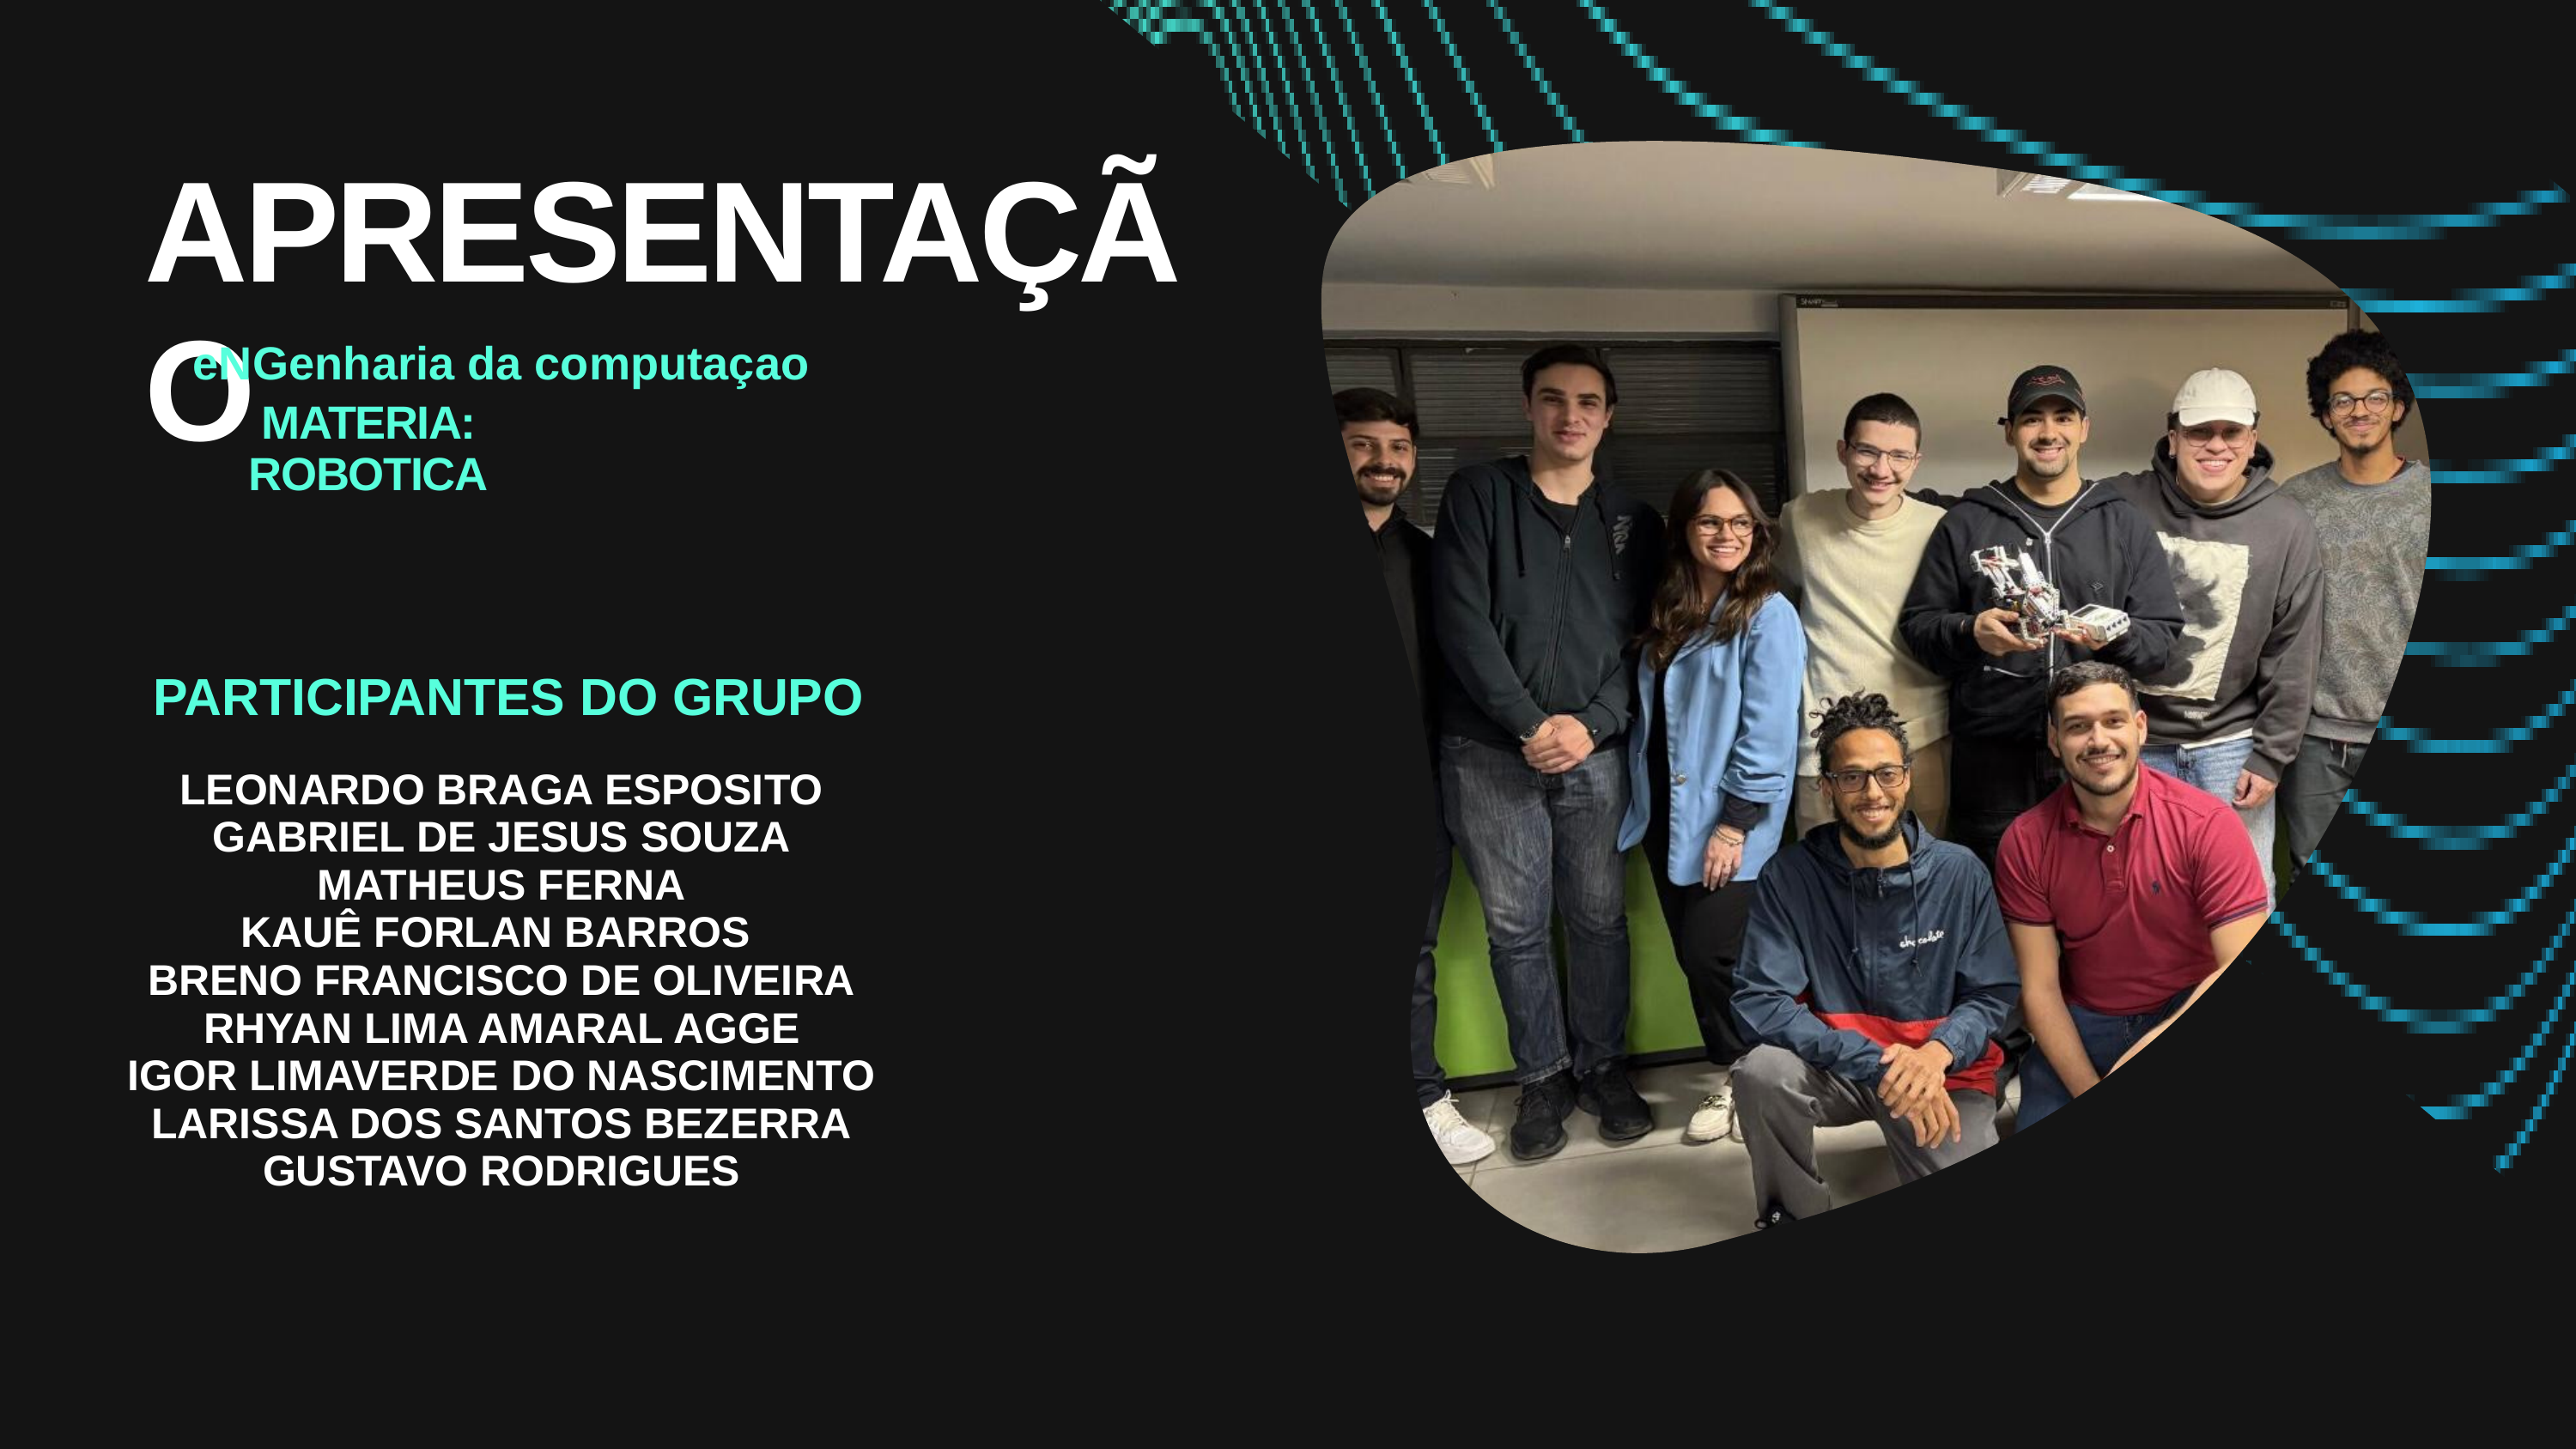

APRESENTAÇÃO

eNGenharia da computaçao

MATERIA: ROBOTICA
PARTICIPANTES DO GRUPO

LEONARDO BRAGA ESPOSITO
GABRIEL DE JESUS SOUZA
MATHEUS FERNA
KAUÊ FORLAN BARROS
BRENO FRANCISCO DE OLIVEIRA
RHYAN LIMA AMARAL AGGE
IGOR LIMAVERDE DO NASCIMENTO
LARISSA DOS SANTOS BEZERRA
GUSTAVO RODRIGUES